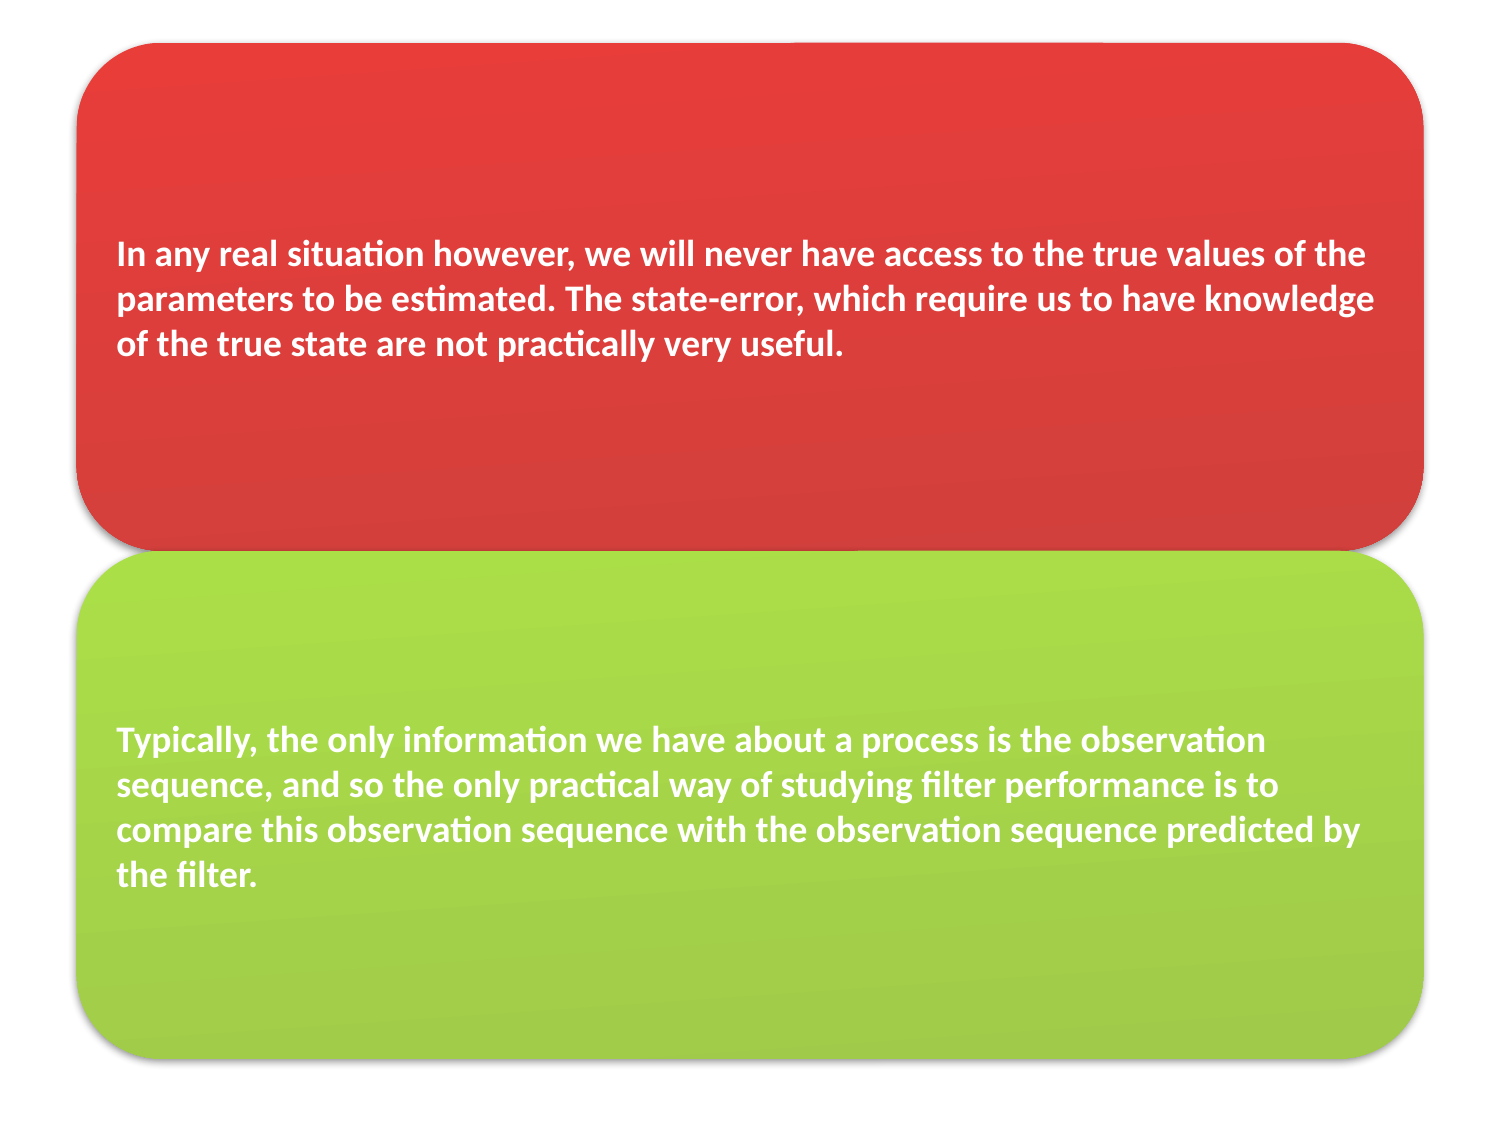

In any real situation however, we will never have access to the true values of the parameters to be estimated. The state-error, which require us to have knowledge of the true state are not practically very useful.
Typically, the only information we have about a process is the observation sequence, and so the only practical way of studying filter performance is to compare this observation sequence with the observation sequence predicted by the filter.